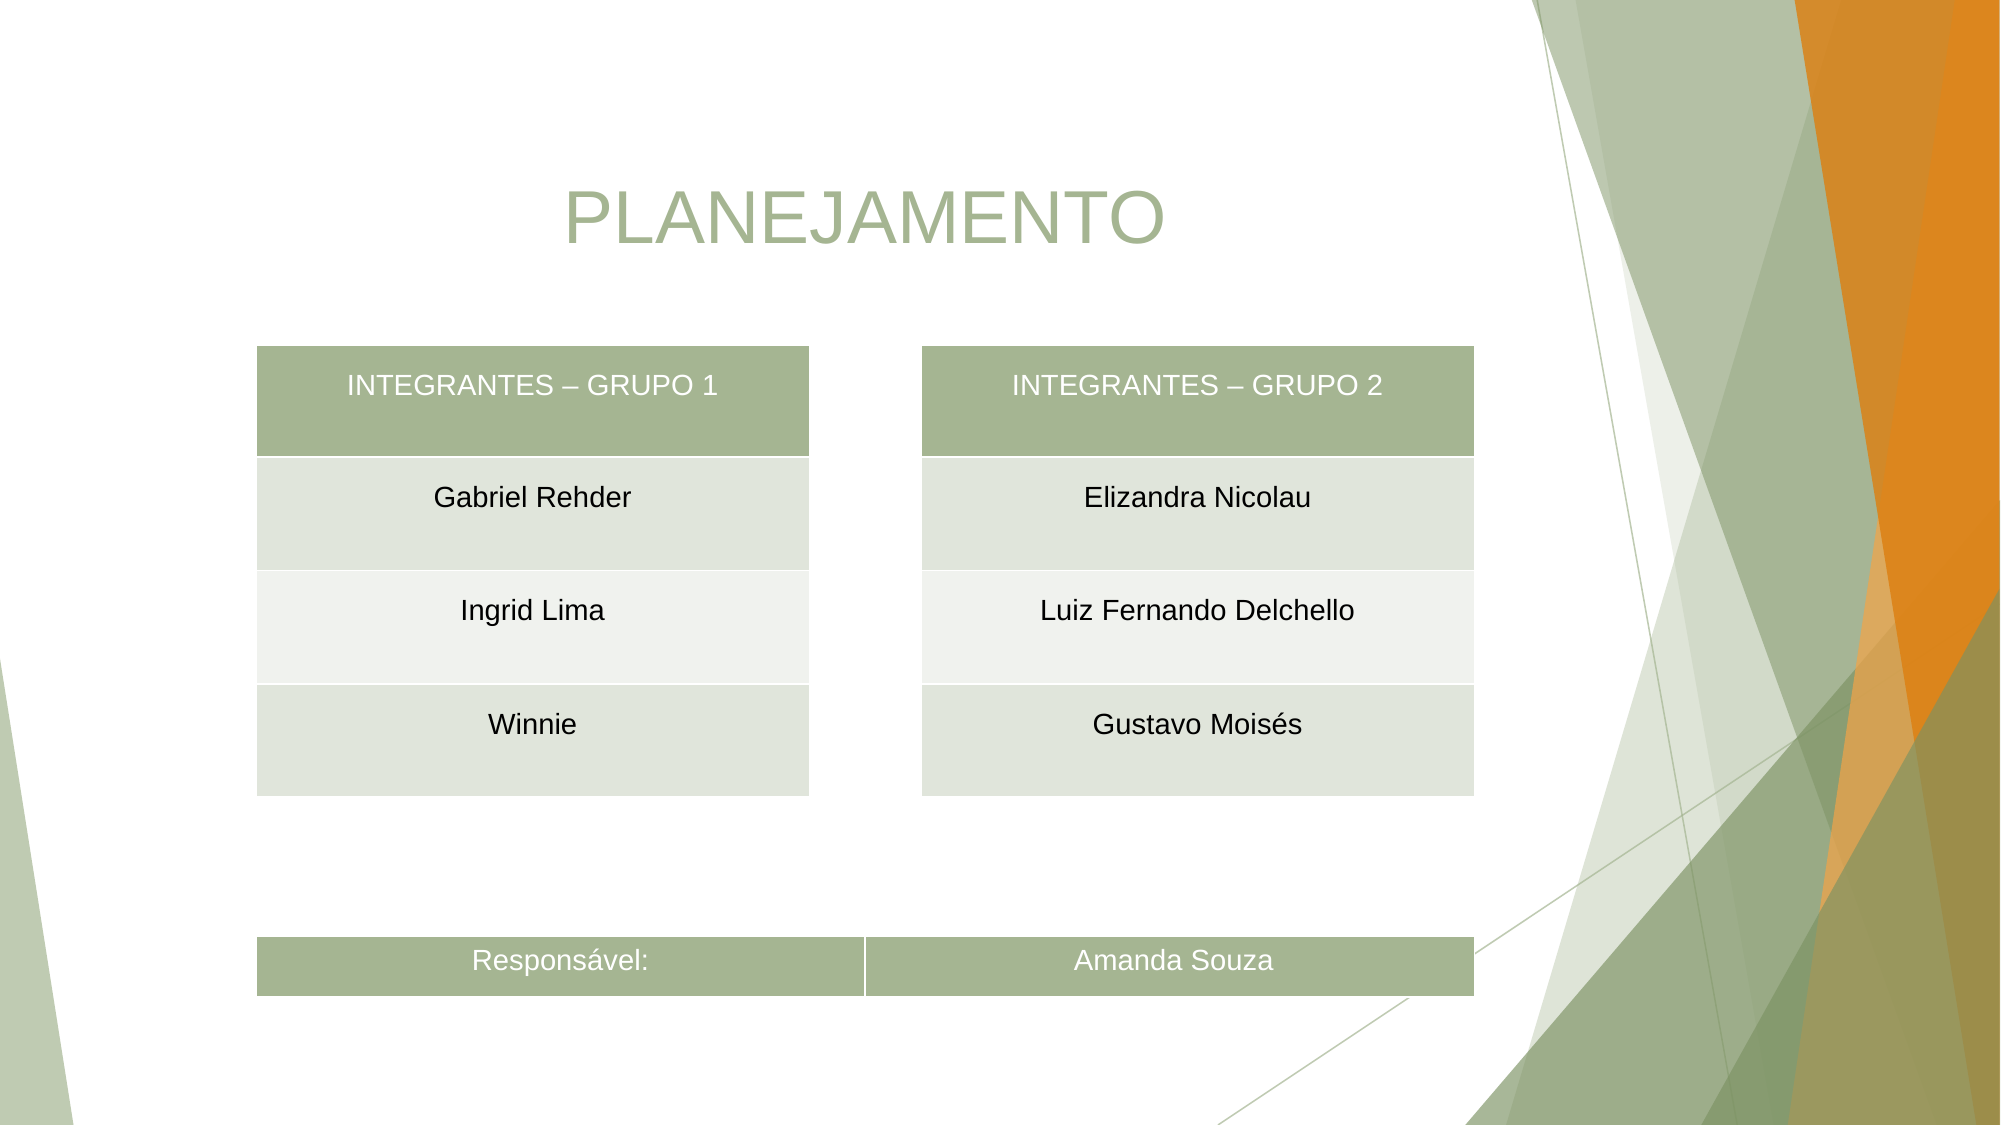

PLANEJAMENTO
| INTEGRANTES – GRUPO 1 |
| --- |
| Gabriel Rehder |
| Ingrid Lima |
| Winnie |
| INTEGRANTES – GRUPO 2 |
| --- |
| Elizandra Nicolau |
| Luiz Fernando Delchello |
| Gustavo Moisés |
| Responsável: | Amanda Souza |
| --- | --- |